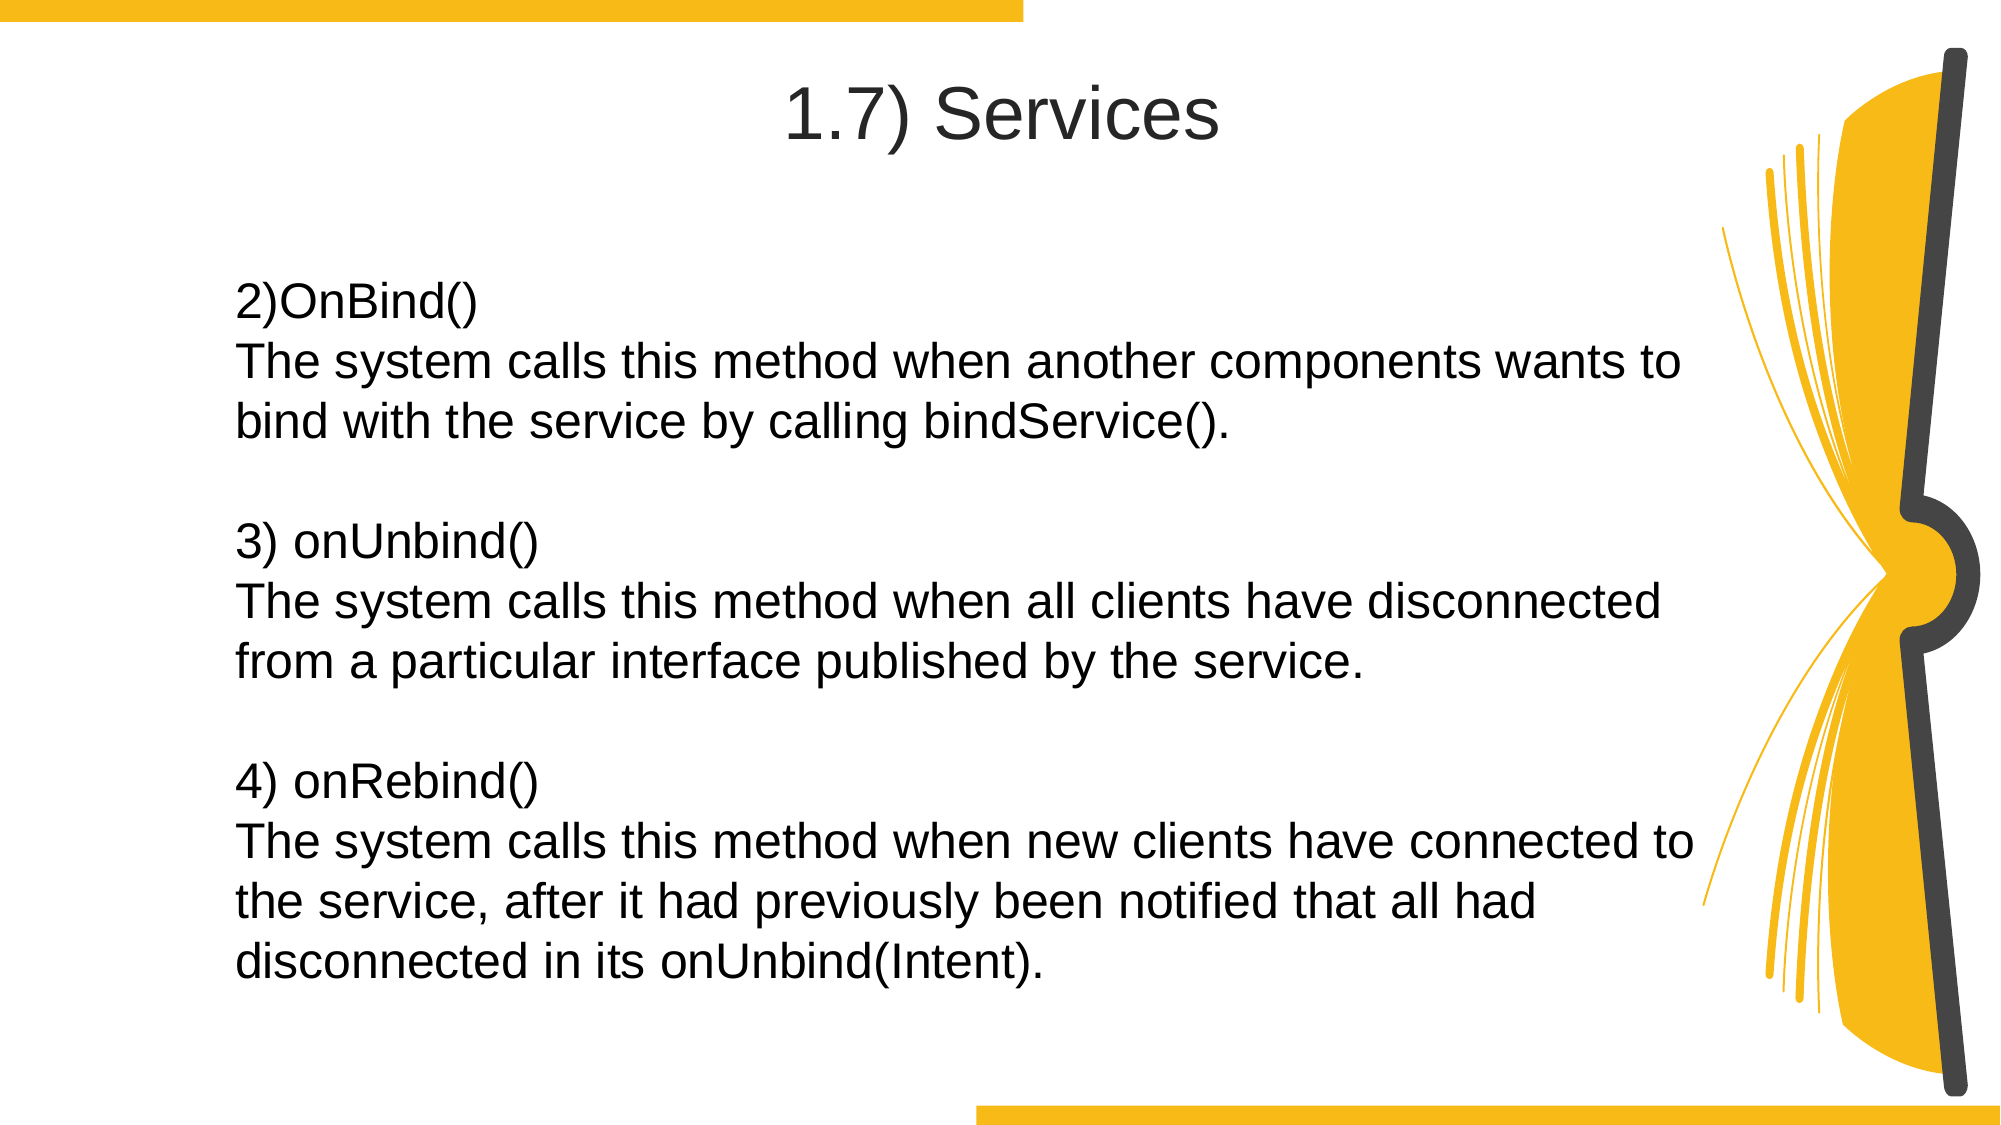

1.7) Services

2)OnBind()
The system calls this method when another components wants to bind with the service by calling bindService().

3) onUnbind()
The system calls this method when all clients have disconnected from a particular interface published by the service.

4) onRebind()
The system calls this method when new clients have connected to the service, after it had previously been notified that all had disconnected in its onUnbind(Intent).